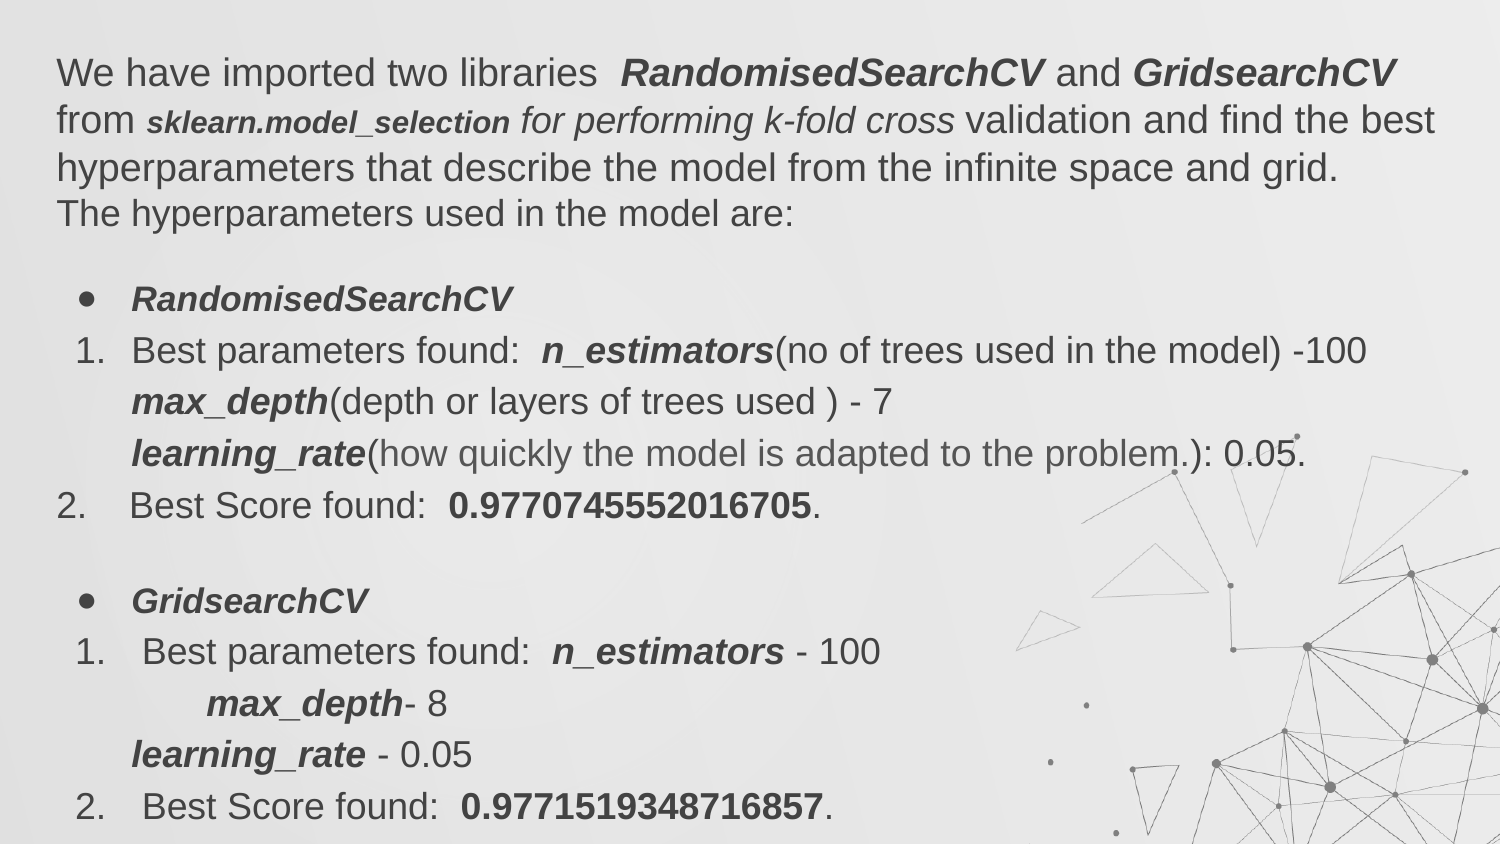

# We have imported two libraries  RandomisedSearchCV and GridsearchCV from sklearn.model_selection for performing k-fold cross validation and find the best hyperparameters that describe the model from the infinite space and grid.
The hyperparameters used in the model are:

RandomisedSearchCV
Best parameters found:  n_estimators(no of trees used in the model) -100
max_depth(depth or layers of trees used ) - 7
learning_rate(how quickly the model is adapted to the problem.): 0.05.
2.    Best Score found:  0.9770745552016705.

GridsearchCV
 Best parameters found:  n_estimators - 100
  	max_depth- 8
learning_rate - 0.05
 Best Score found:  0.9771519348716857.